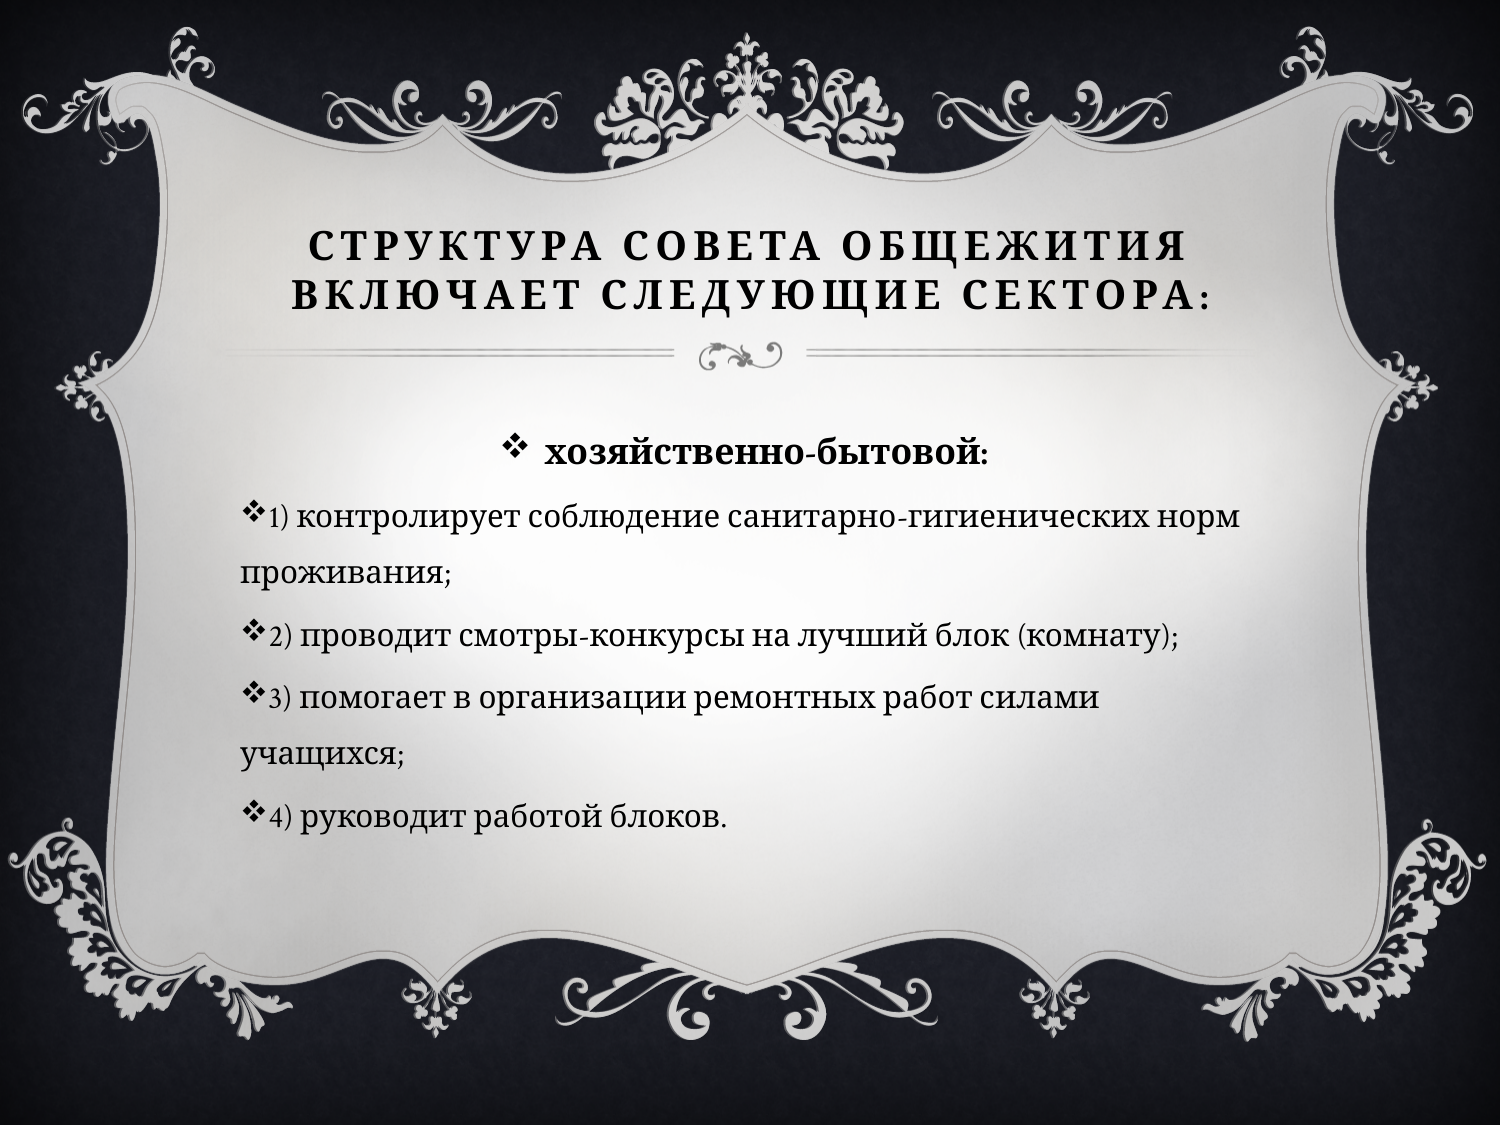

# Структура совета общежития включает следующие сектора:
хозяйственно-бытовой:
1) контролирует соблюдение санитарно-гигиенических норм проживания;
2) проводит смотры-конкурсы на лучший блок (комнату);
3) помогает в организации ремонтных работ силами учащихся;
4) руководит работой блоков.